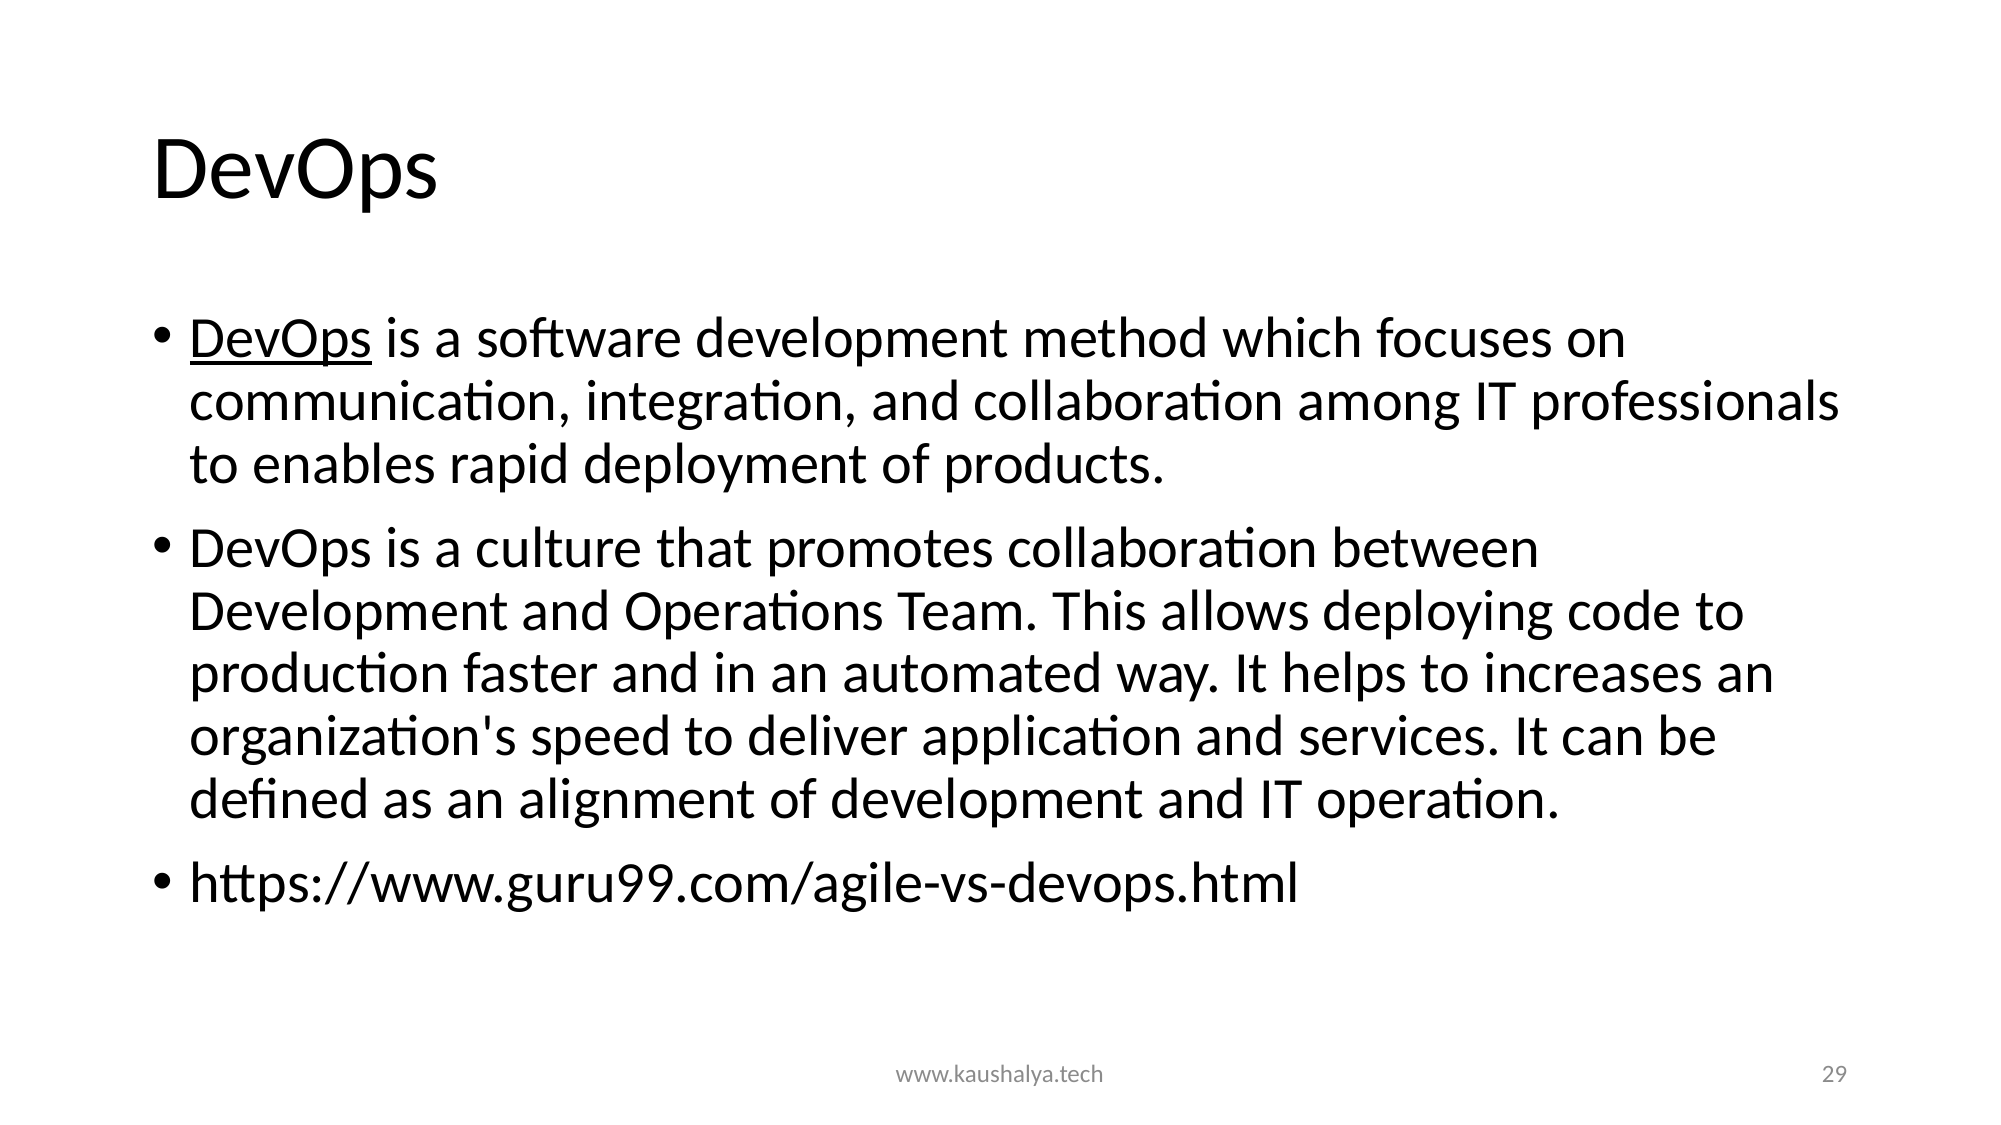

# DevOps
DevOps is a software development method which focuses on communication, integration, and collaboration among IT professionals to enables rapid deployment of products.
DevOps is a culture that promotes collaboration between Development and Operations Team. This allows deploying code to production faster and in an automated way. It helps to increases an organization's speed to deliver application and services. It can be defined as an alignment of development and IT operation.
https://www.guru99.com/agile-vs-devops.html
www.kaushalya.tech
29